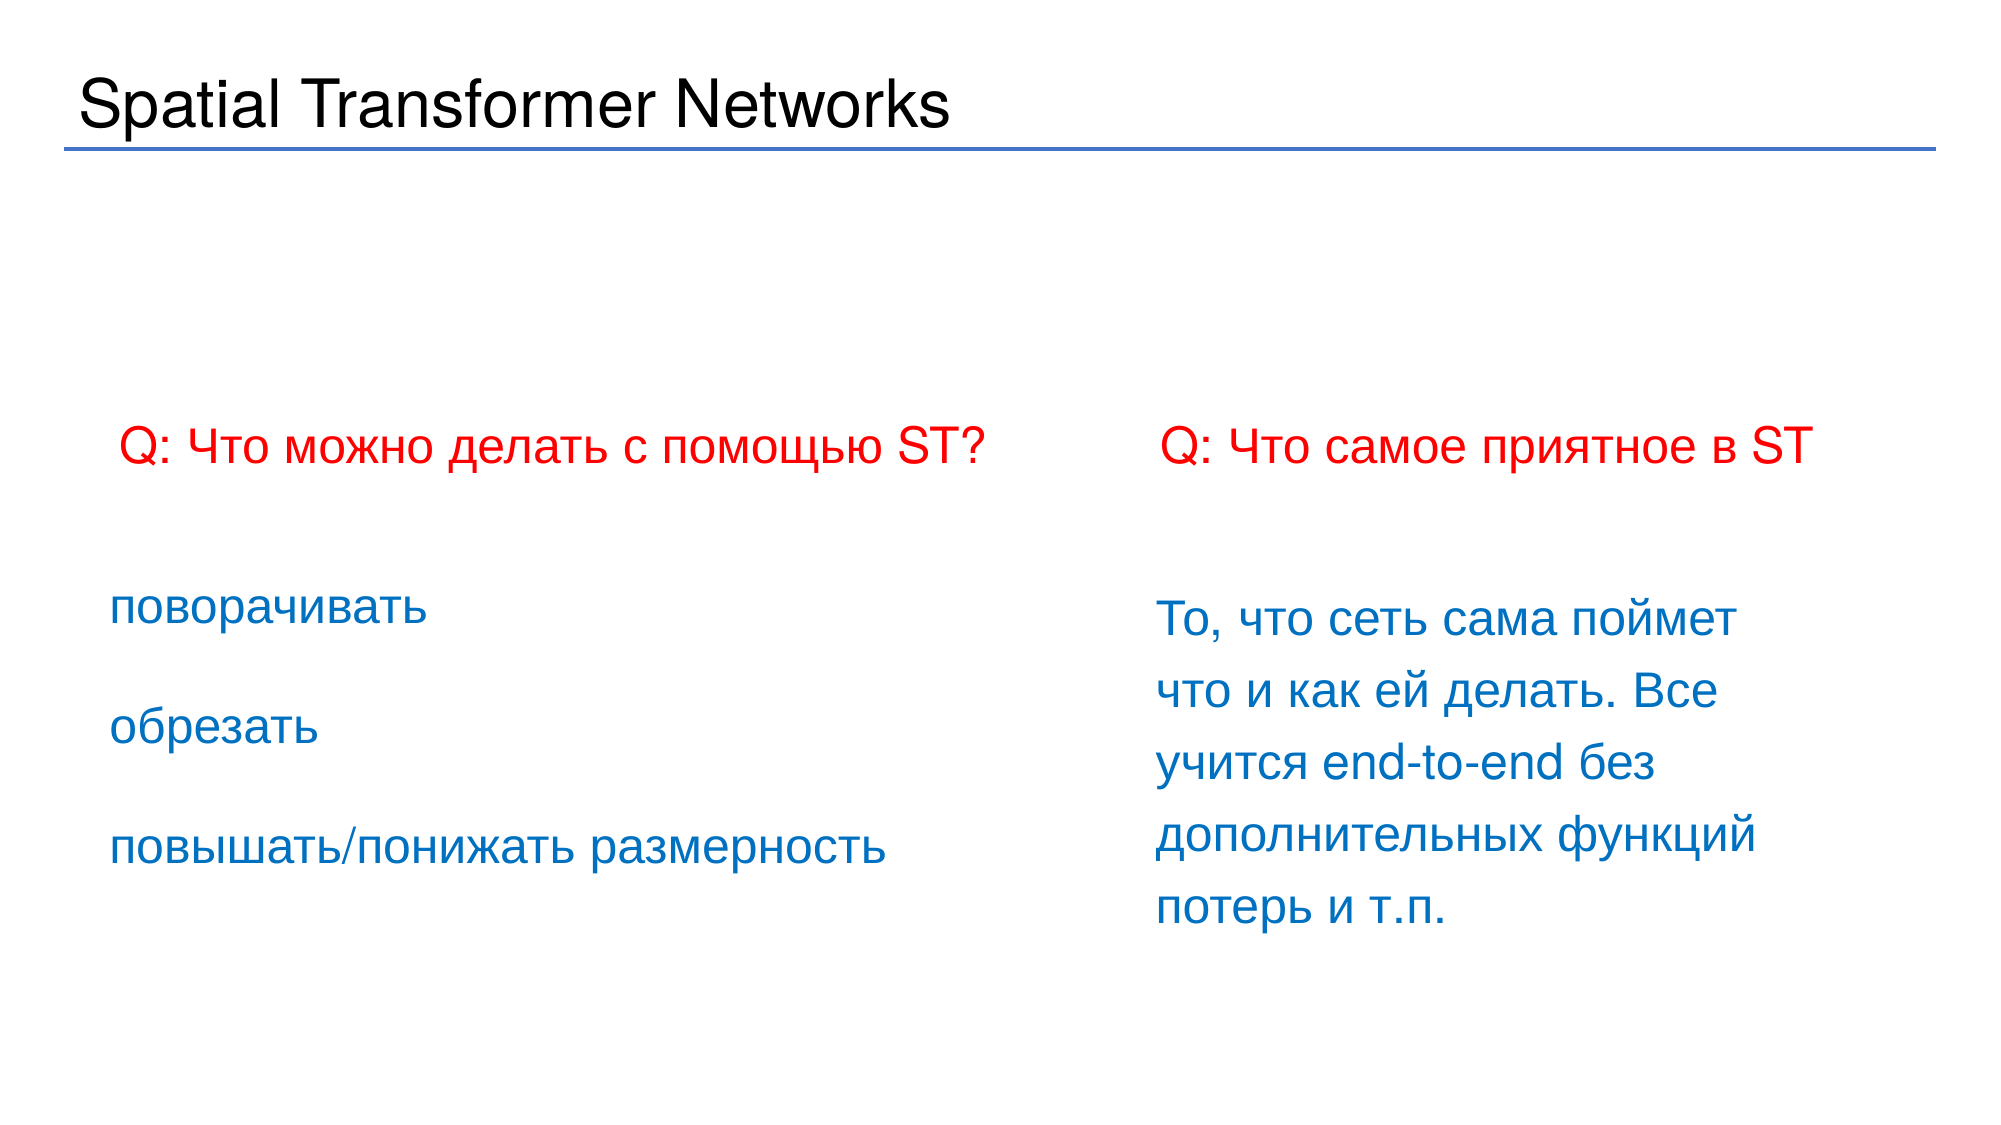

Spatial Transformer Networks
Q: Что можно делать с помощью ST?
Q: Что самое приятное в ST
поворачивать

обрезать

повышать/понижать размерность
То, что сеть сама поймет что и как ей делать. Все учится end-to-end без дополнительных функций потерь и т.п.